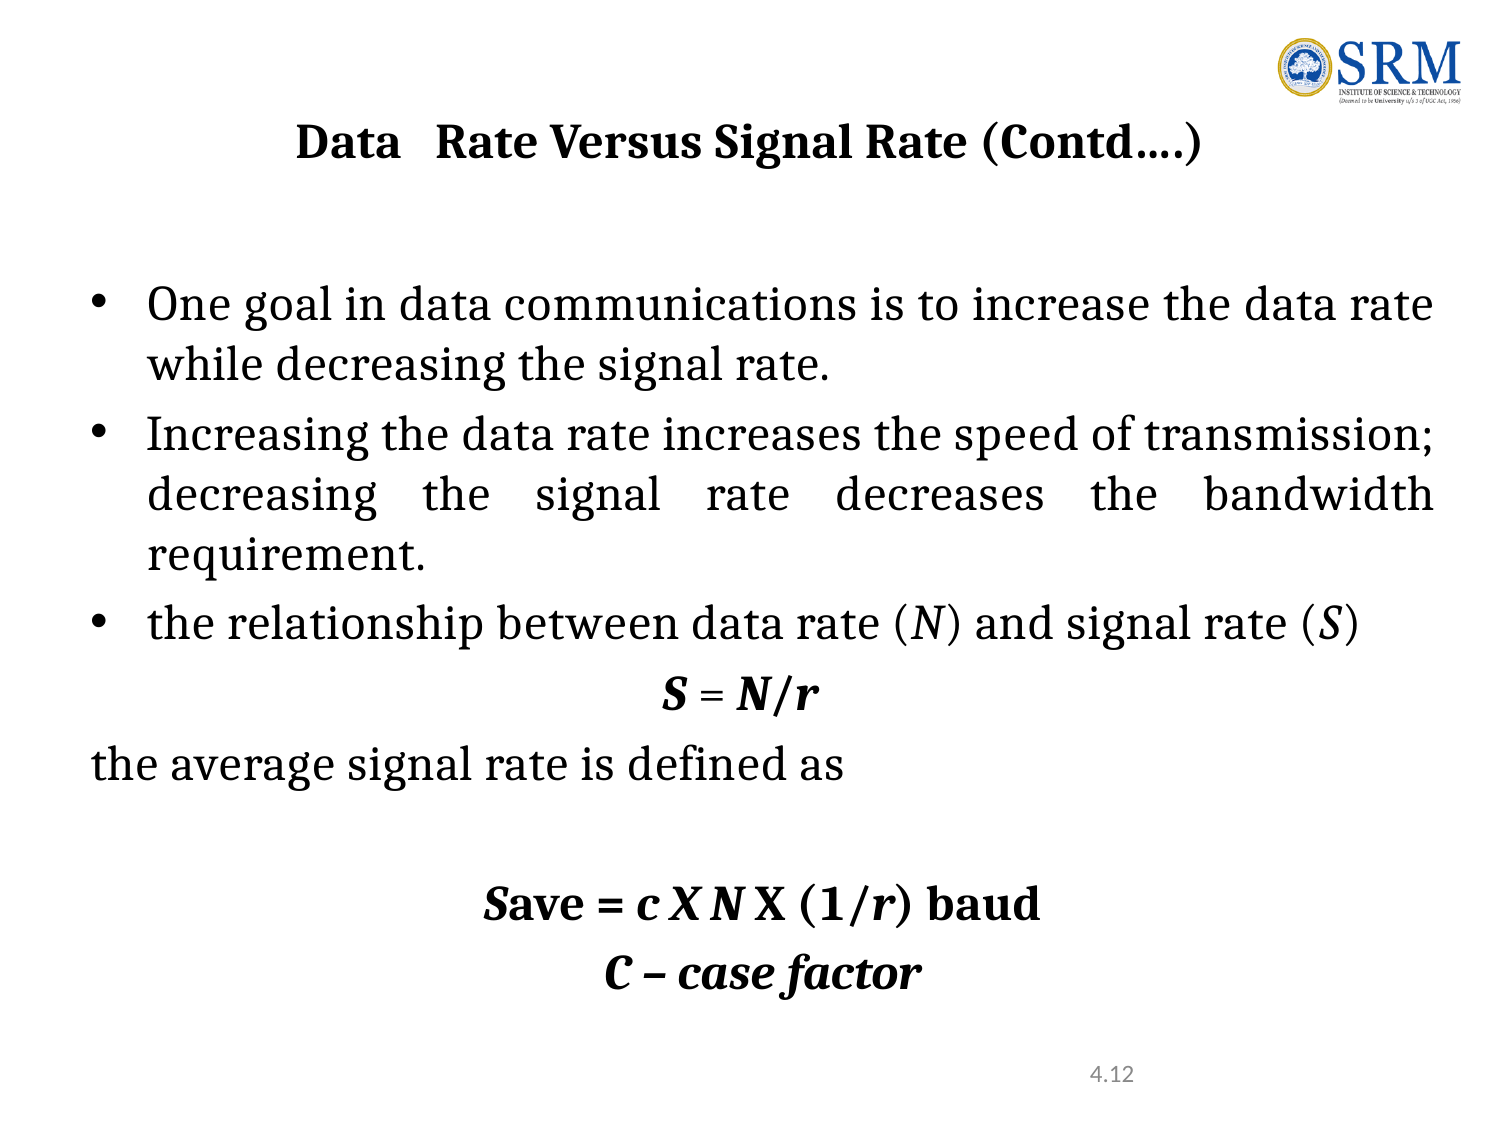

# Data   Rate Versus Signal Rate (Contd….)
One goal in data communications is to increase the data rate while decreasing the signal rate.
Increasing the data rate increases the speed of transmission; decreasing the signal rate decreases the bandwidth requirement.
the relationship between data rate (N) and signal rate (S)
                                                    S = N/r
the average signal rate is defined as

Save = c X N X (1/r) baud
C – case factor

4.12